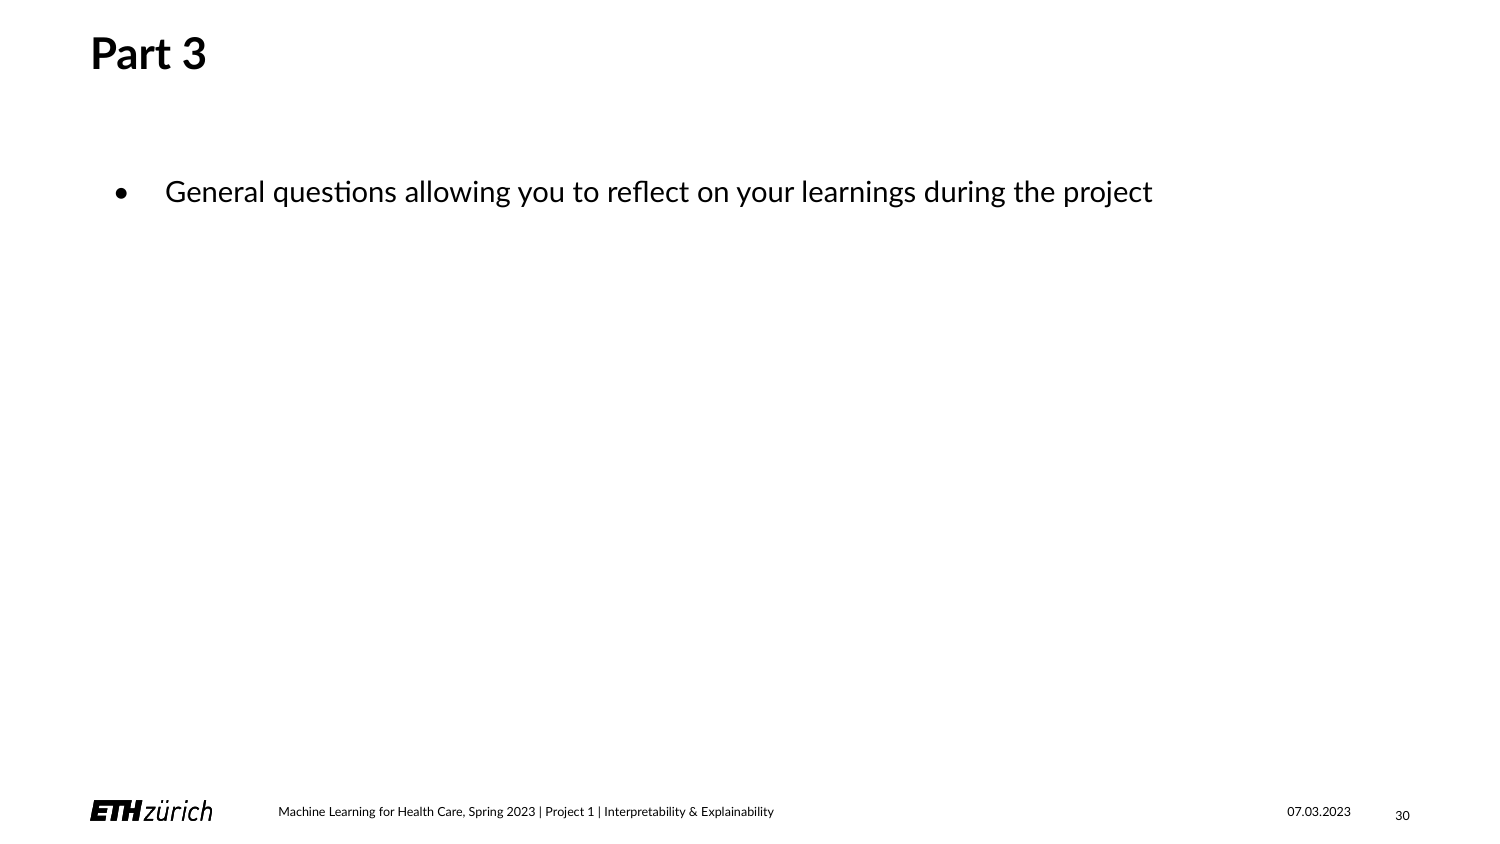

# Part 3
General questions allowing you to reflect on your learnings during the project

30